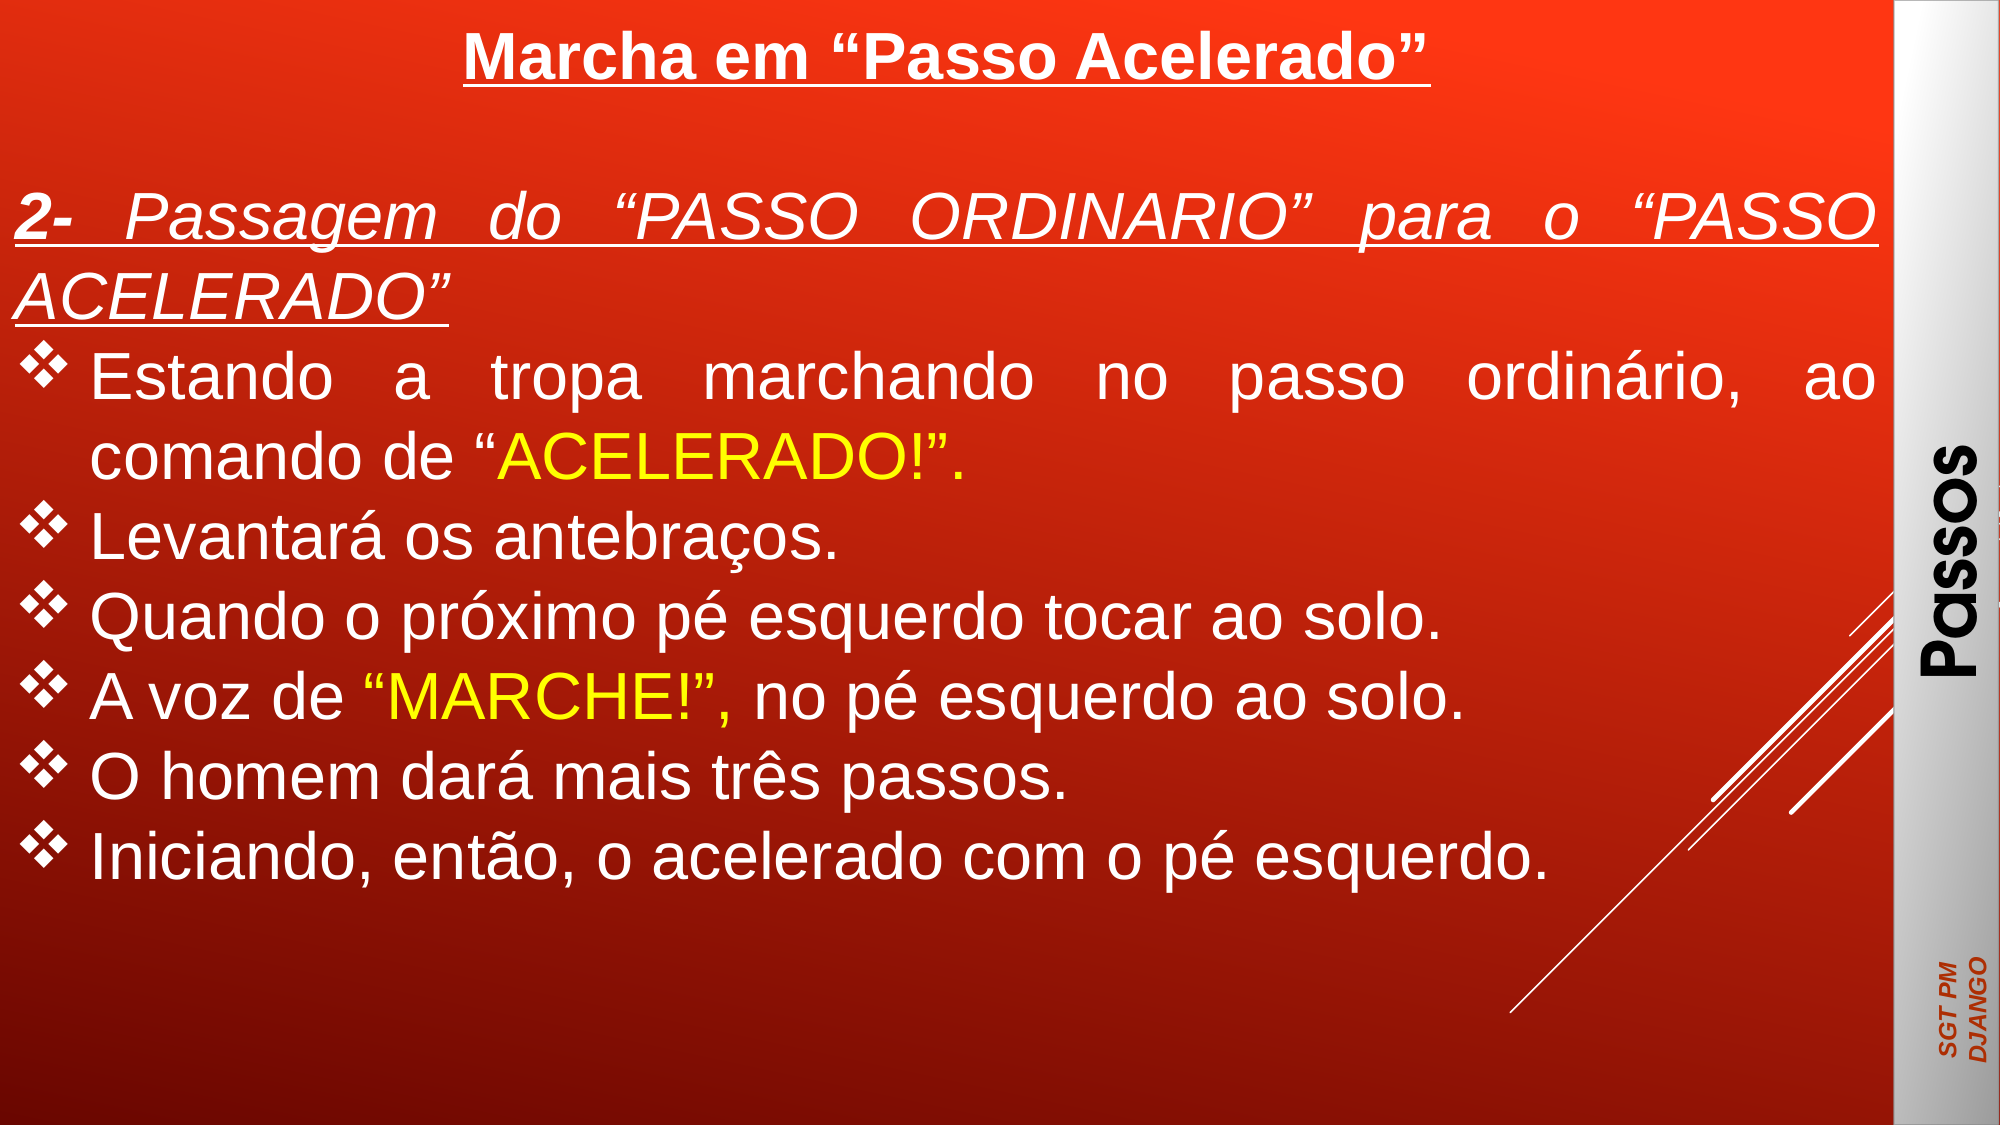

Marcha em “Passo Acelerado”

2- Passagem do “PASSO ORDINARIO” para o “PASSO ACELERADO”
Estando a tropa marchando no passo ordinário, ao comando de “ACELERADO!”.
Levantará os antebraços.
Quando o próximo pé esquerdo tocar ao solo.
A voz de “MARCHE!”, no pé esquerdo ao solo.
O homem dará mais três passos.
Iniciando, então, o acelerado com o pé esquerdo.
Passos
SGT PM DJANGO